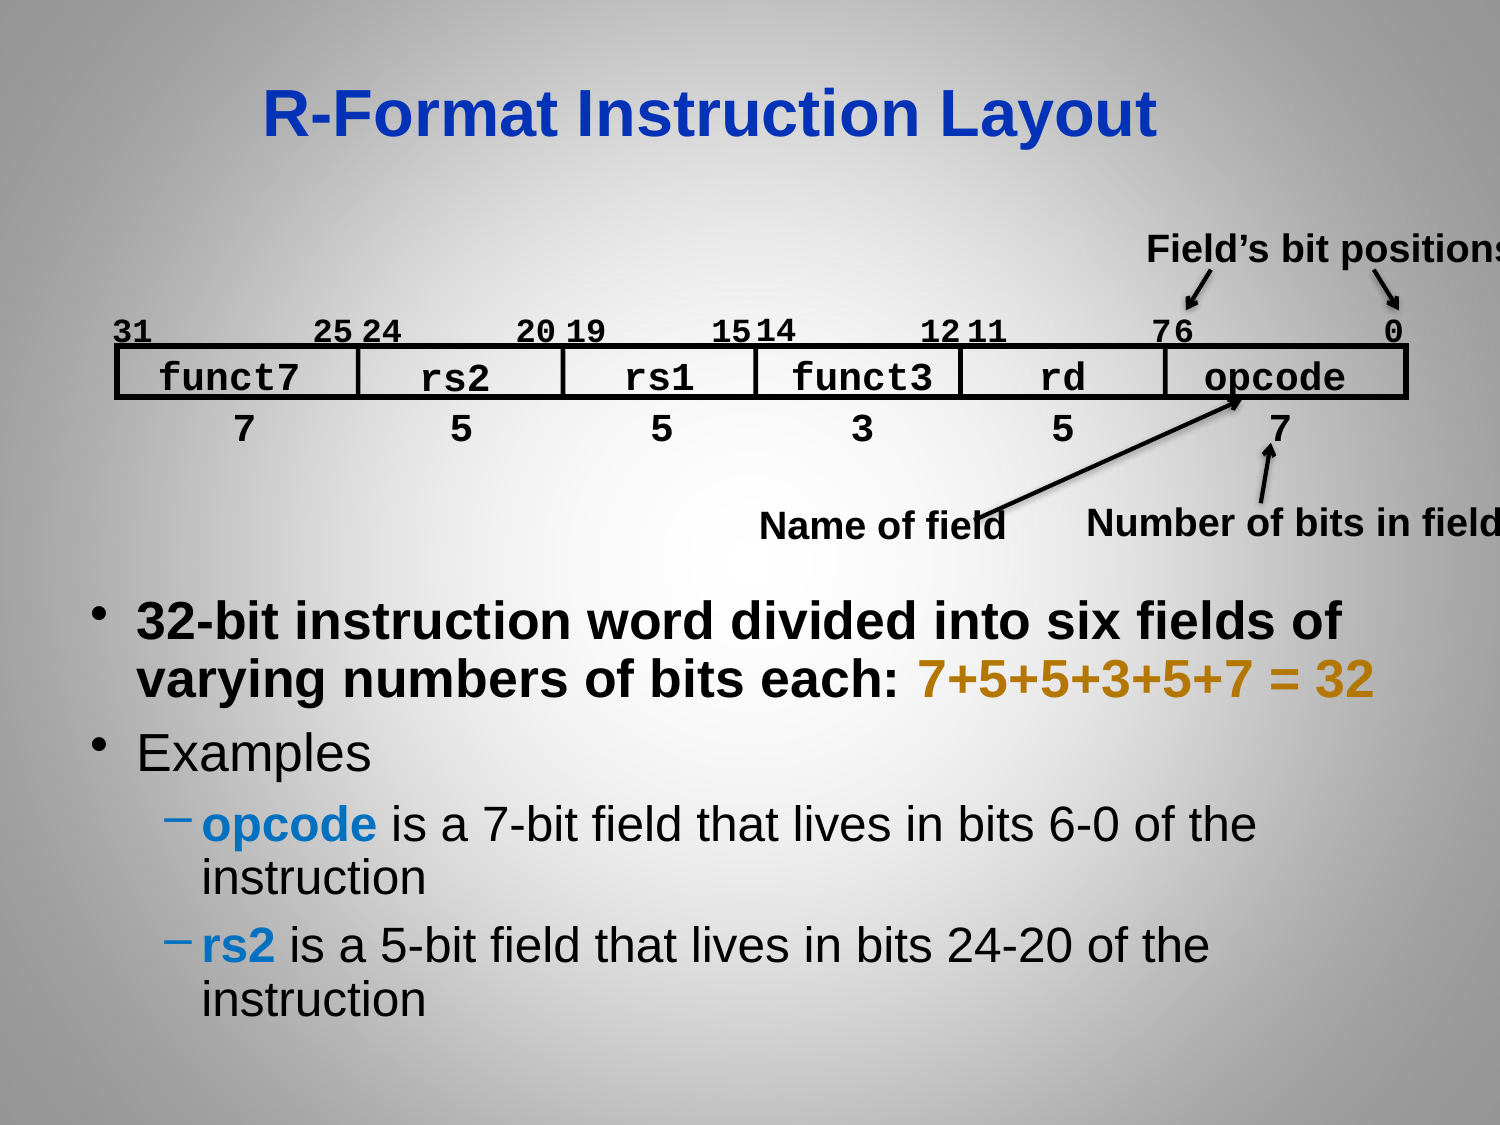

# R-Format Instruction Layout
Field’s bit positions
14
19
31
25
24
20
15
12
11
7
6
0
funct7
rs1
funct3
rd
opcode
rs2
7
5
5
3
5
7

Number of bits in field
Name of field
32-bit instruction word divided into six fields of varying numbers of bits each: 7+5+5+3+5+7 = 32
Examples
opcode is a 7-bit field that lives in bits 6-0 of the instruction
rs2 is a 5-bit field that lives in bits 24-20 of the instruction